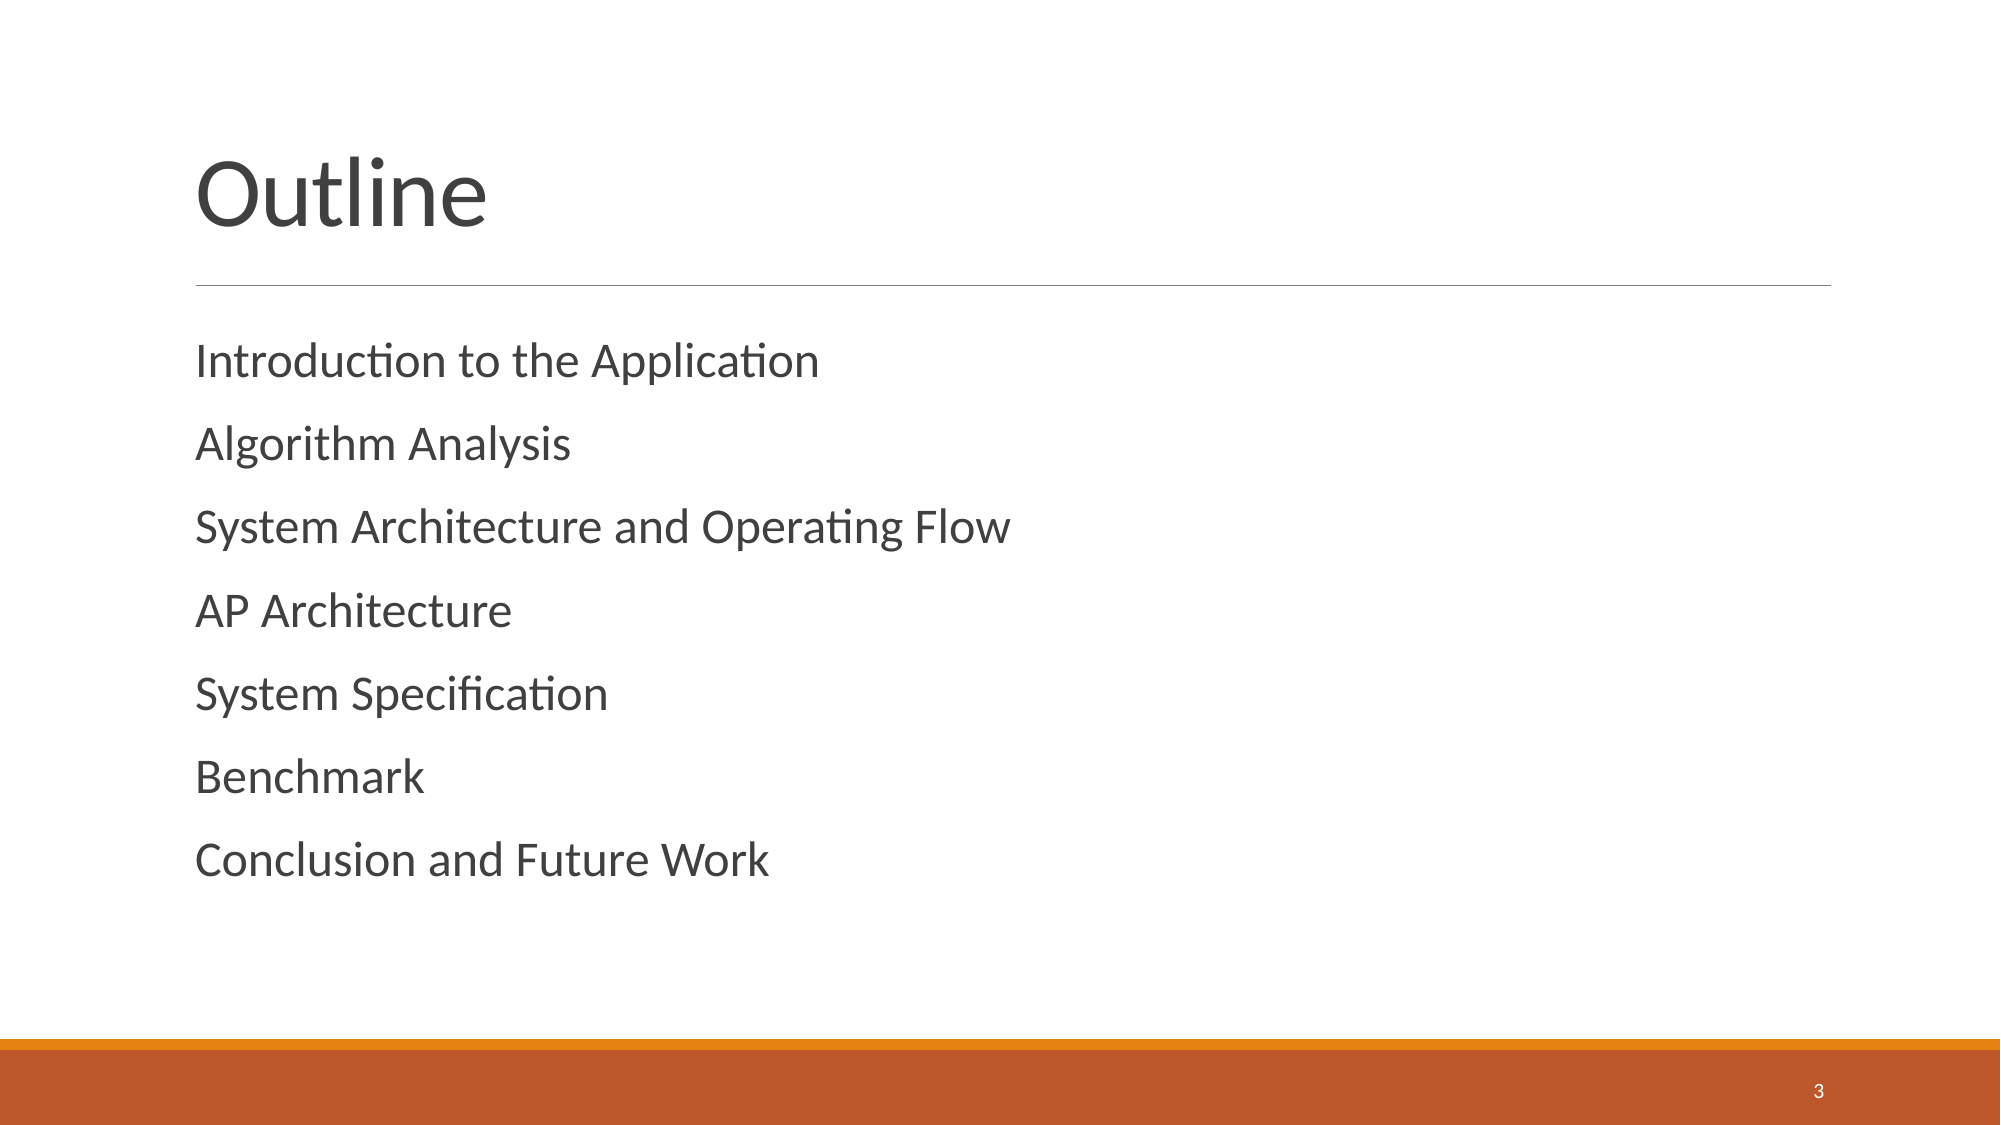

# Outline
Introduction to the Application
Algorithm Analysis
System Architecture and Operating Flow
AP Architecture
System Specification
Benchmark
Conclusion and Future Work
3